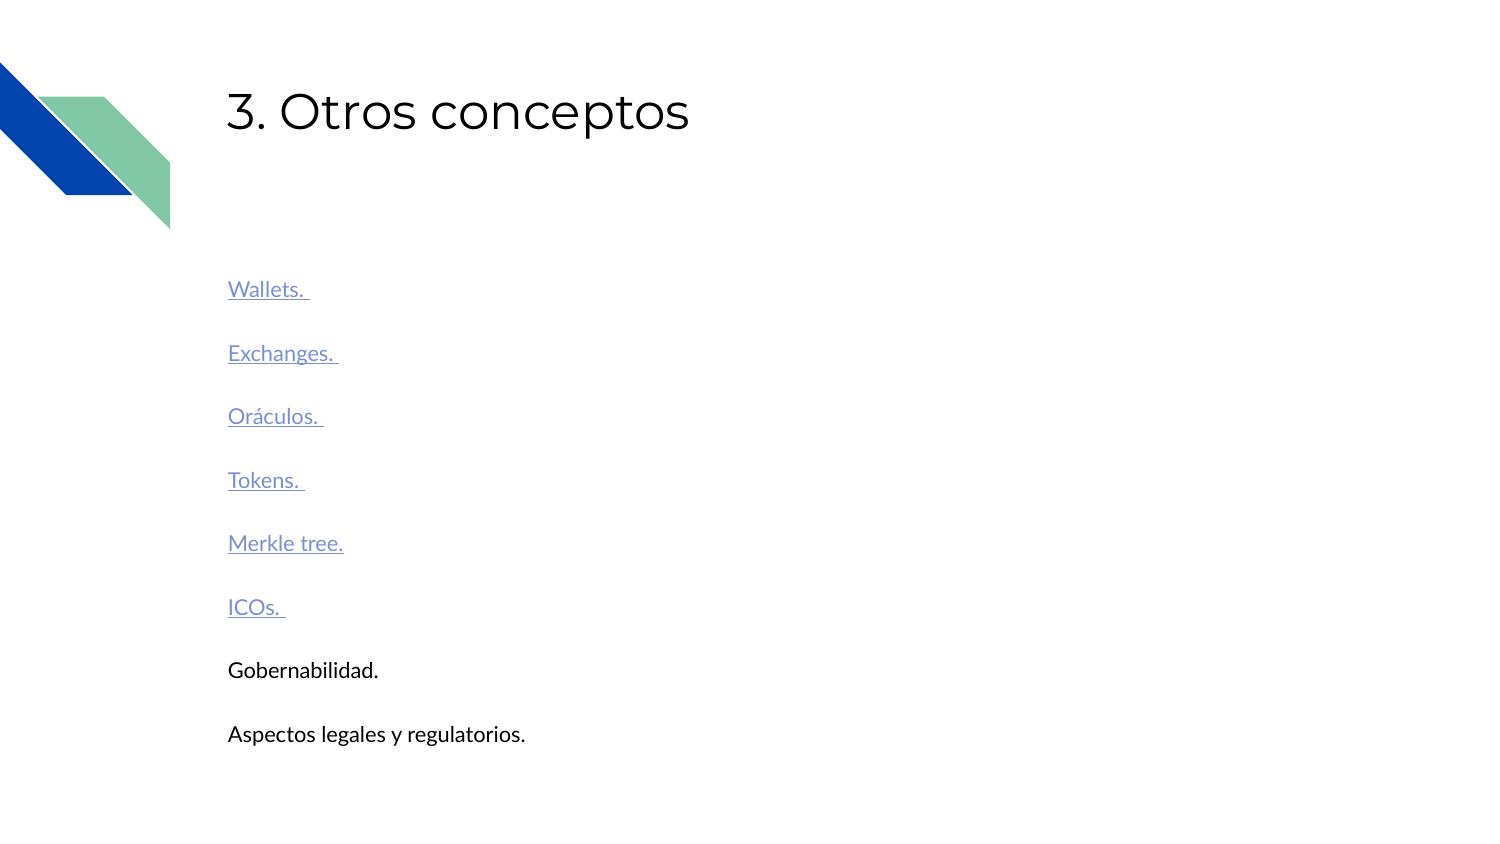

# 3. Otros conceptos
Wallets.
Exchanges.
Oráculos.
Tokens.
Merkle tree.
ICOs.
Gobernabilidad.
Aspectos legales y regulatorios.